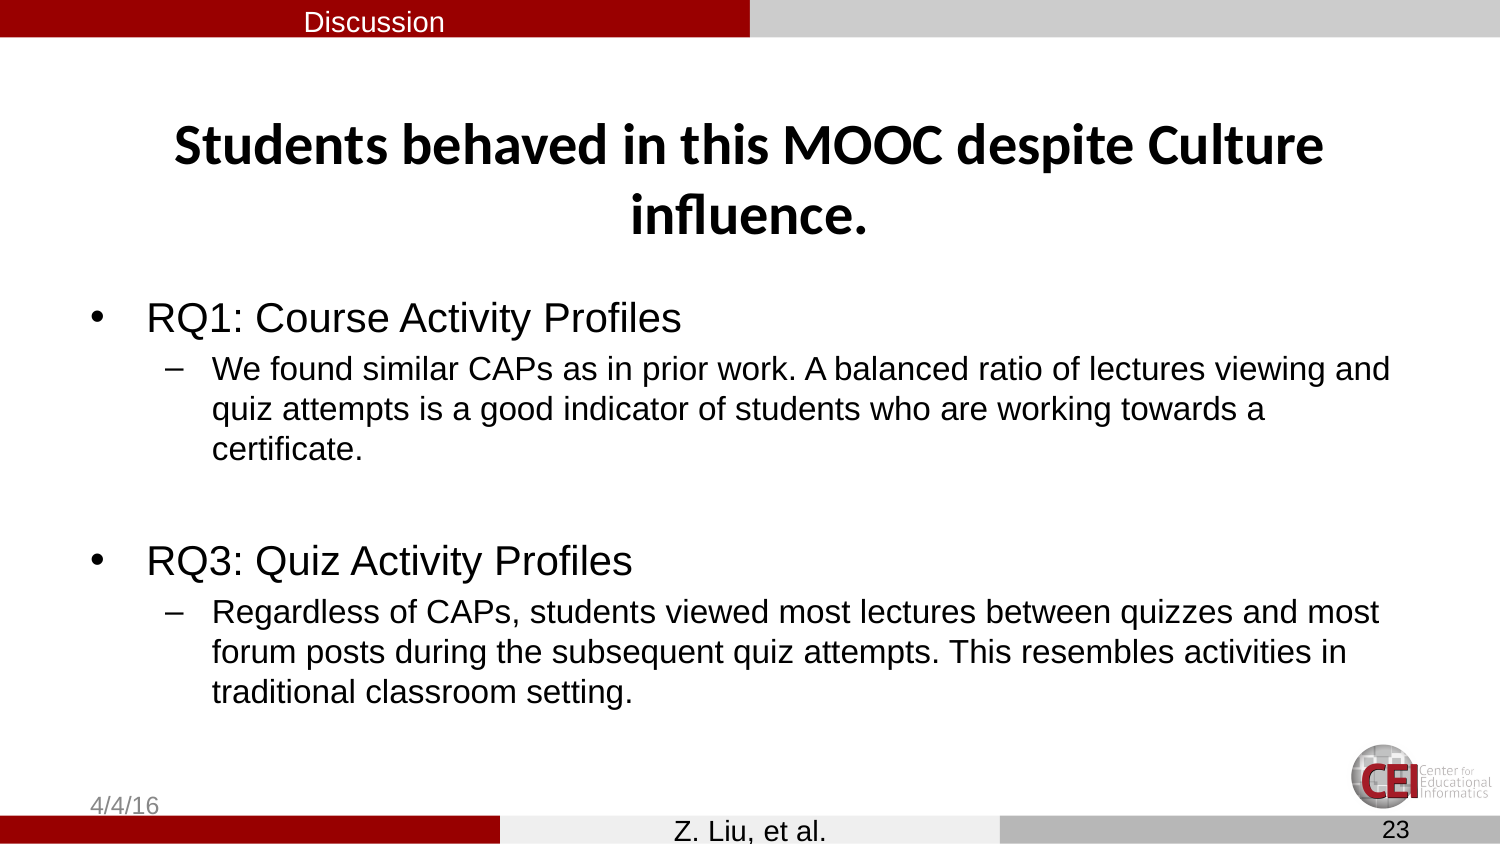

Discussion
# Students behaved in this MOOC despite Culture influence.
RQ1: Course Activity Profiles
We found similar CAPs as in prior work. A balanced ratio of lectures viewing and quiz attempts is a good indicator of students who are working towards a certificate.

RQ3: Quiz Activity Profiles
Regardless of CAPs, students viewed most lectures between quizzes and most forum posts during the subsequent quiz attempts. This resembles activities in traditional classroom setting.
4/4/16
Z. Liu, et al.
23